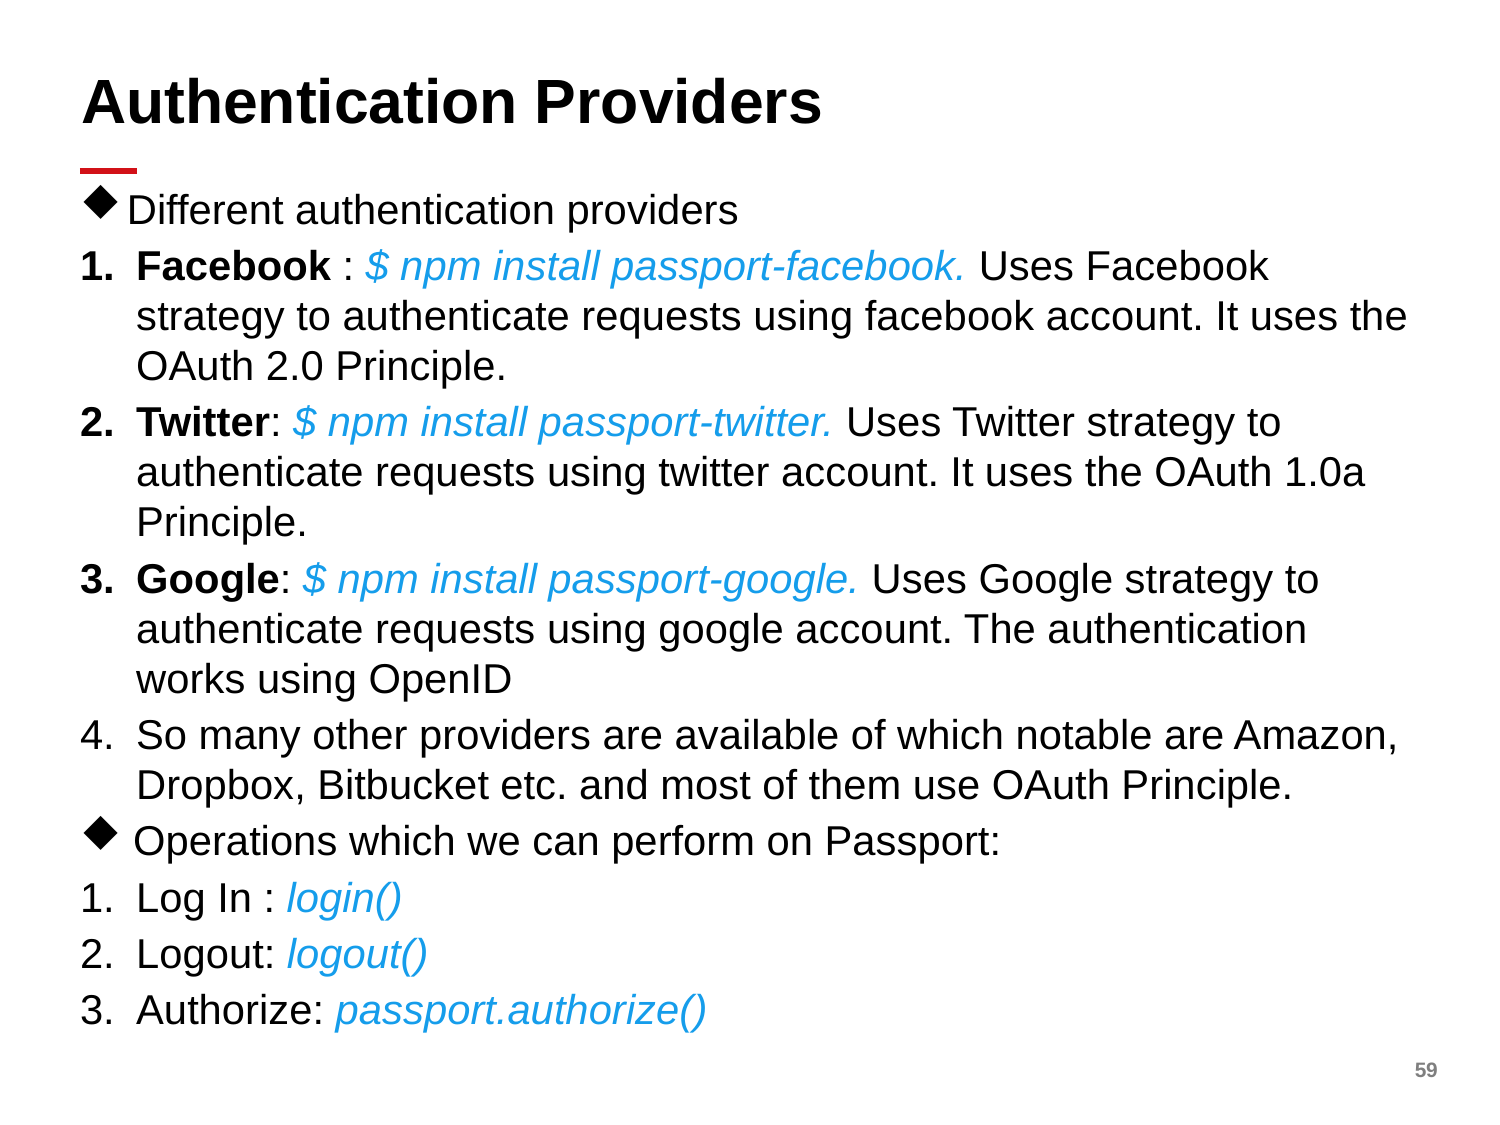

# Authentication Providers

Different authentication providers
Facebook : $ npm install passport-facebook. Uses Facebook strategy to authenticate requests using facebook account. It uses the OAuth 2.0 Principle.
Twitter: $ npm install passport-twitter. Uses Twitter strategy to authenticate requests using twitter account. It uses the OAuth 1.0a Principle.
Google: $ npm install passport-google. Uses Google strategy to authenticate requests using google account. The authentication works using OpenID
So many other providers are available of which notable are Amazon, Dropbox, Bitbucket etc. and most of them use OAuth Principle.
 Operations which we can perform on Passport:
Log In : login()
Logout: logout()
Authorize: passport.authorize()